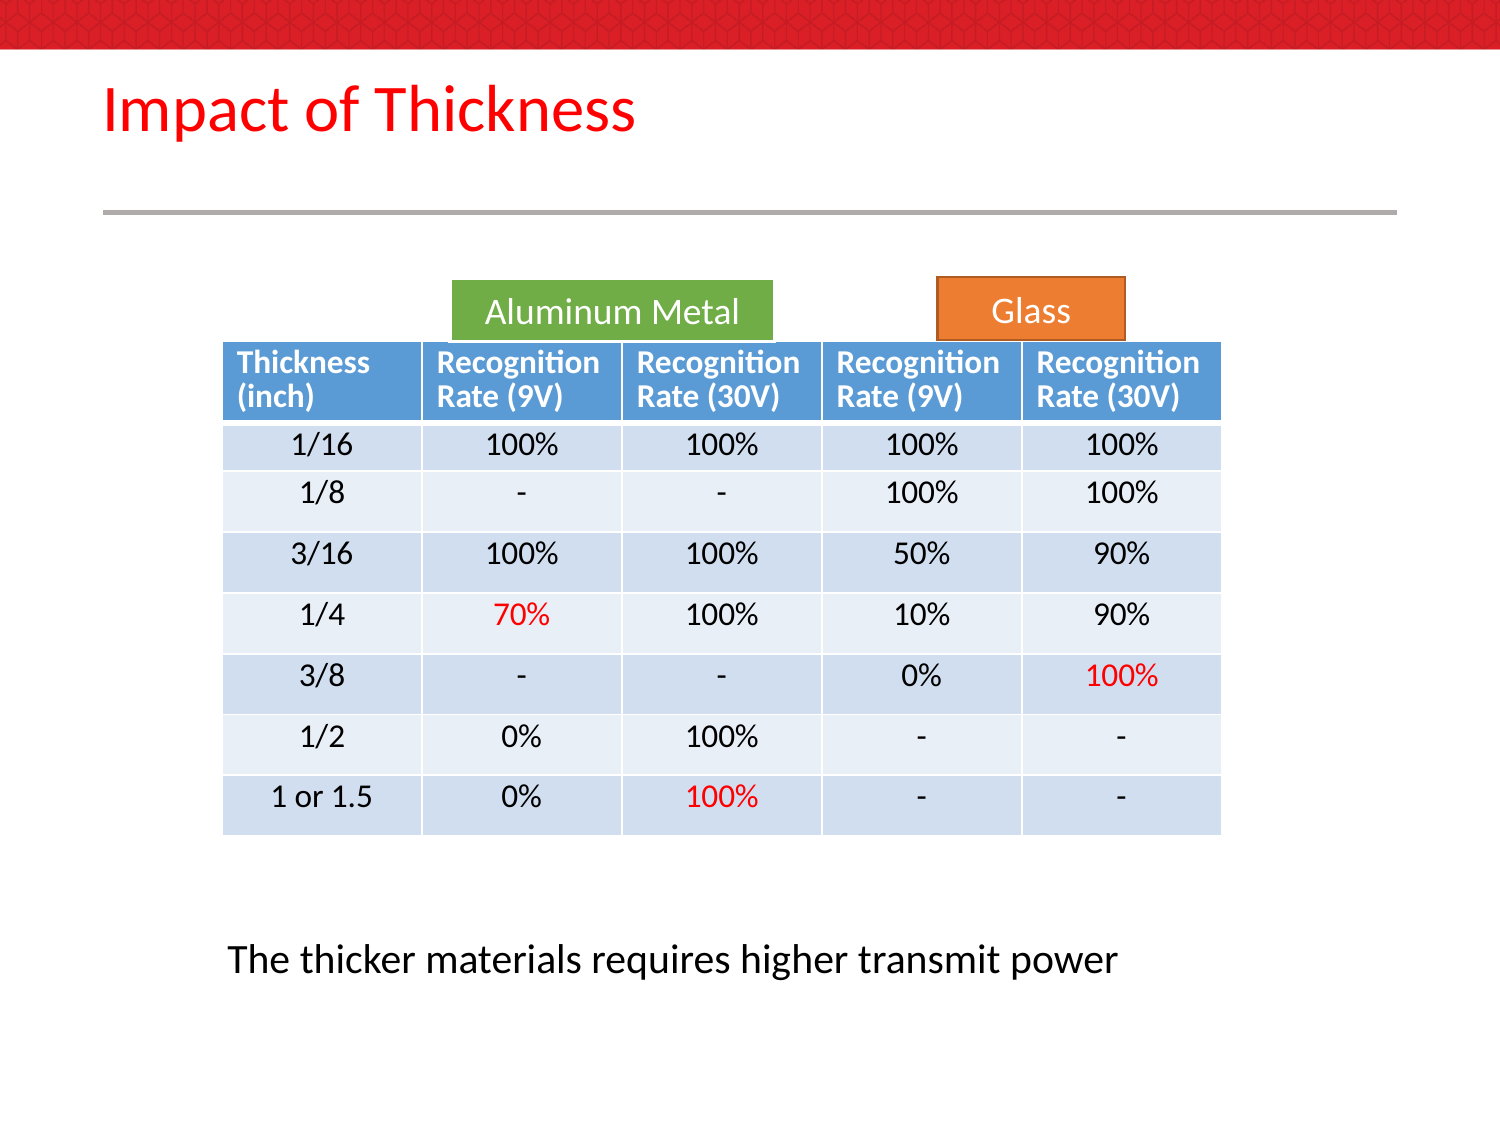

# Impact of Thickness
Glass
Aluminum Metal
| Thickness (inch) | Recognition Rate (9V) | Recognition Rate (30V) | Recognition Rate (9V) | Recognition Rate (30V) |
| --- | --- | --- | --- | --- |
| 1/16 | 100% | 100% | 100% | 100% |
| 1/8 | - | - | 100% | 100% |
| 3/16 | 100% | 100% | 50% | 90% |
| 1/4 | 70% | 100% | 10% | 90% |
| 3/8 | - | - | 0% | 100% |
| 1/2 | 0% | 100% | - | - |
| 1 or 1.5 | 0% | 100% | - | - |
The thicker materials requires higher transmit power